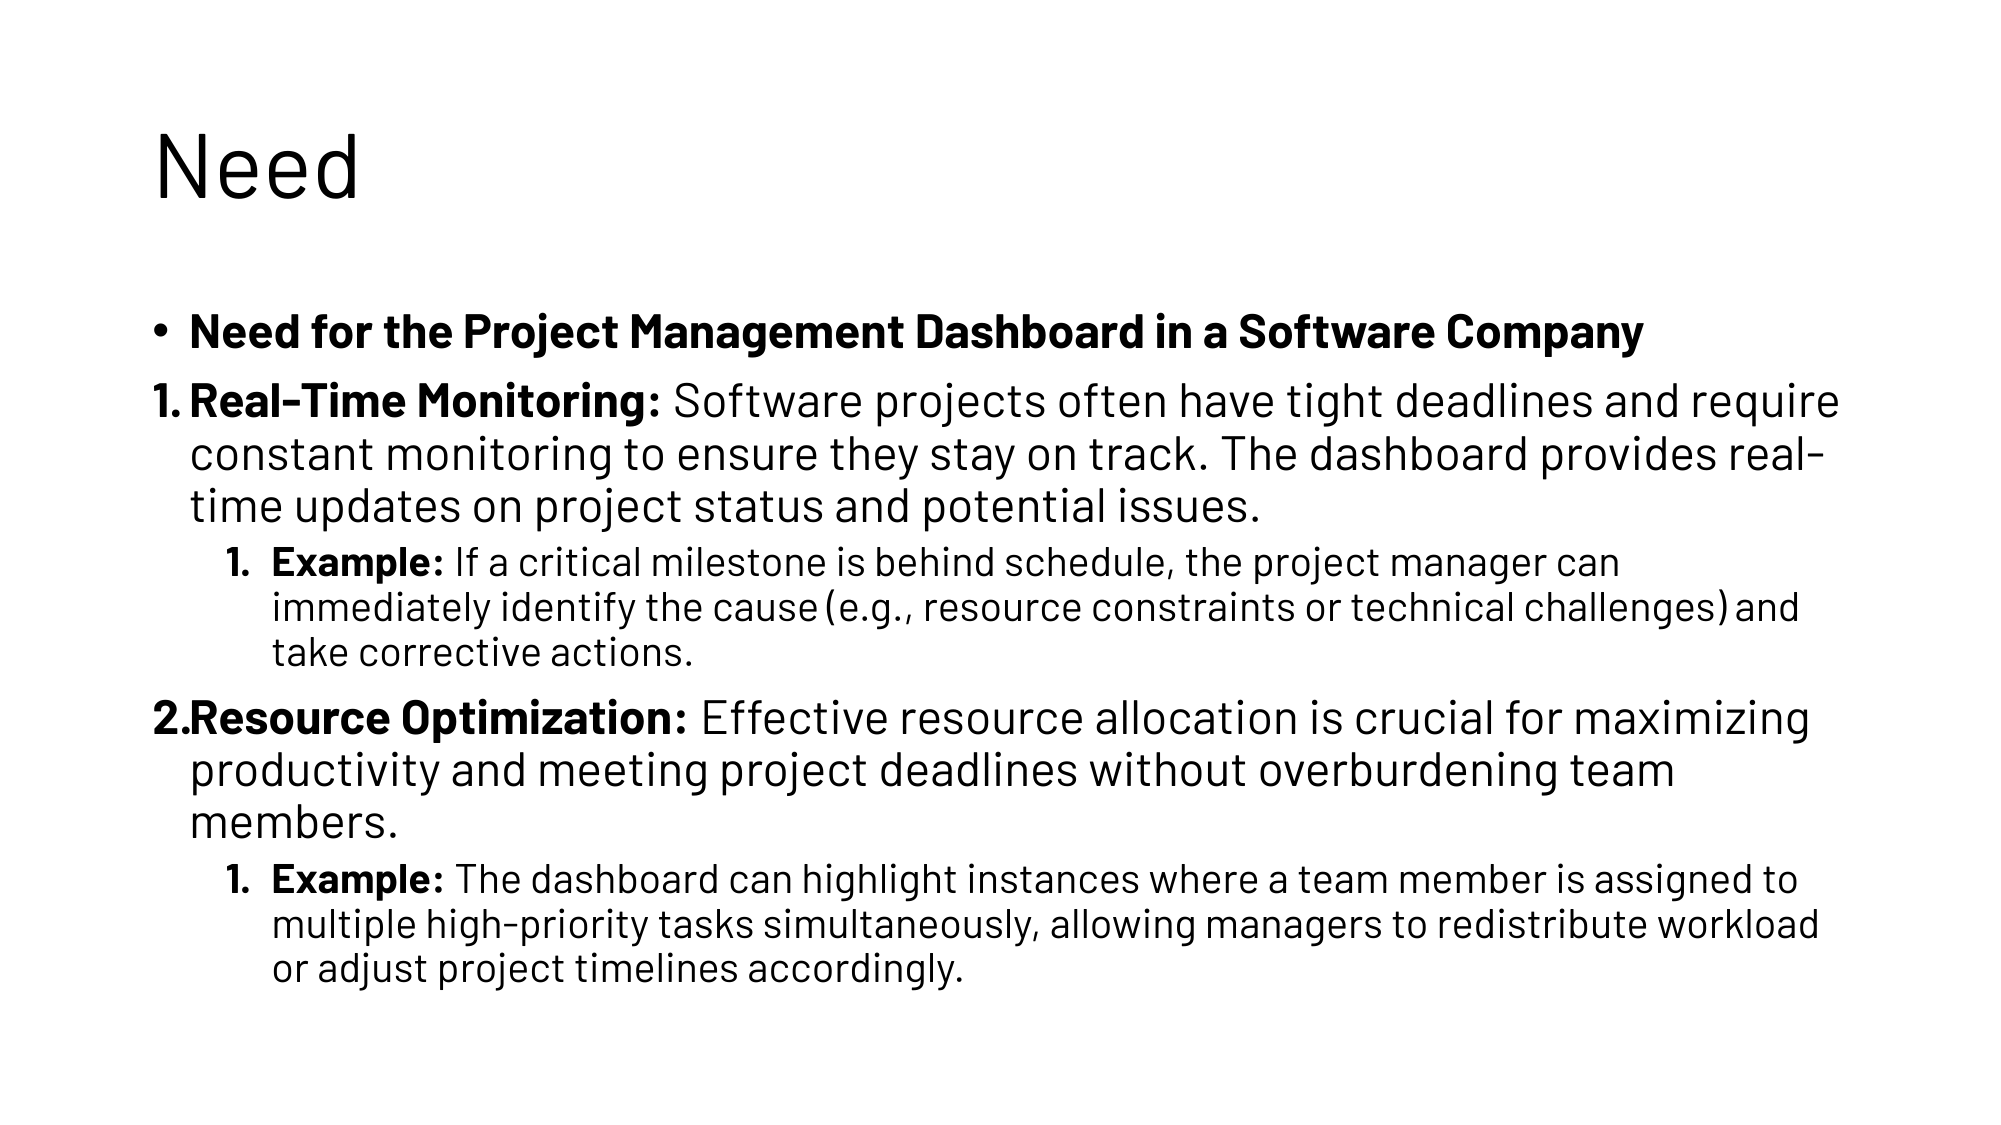

# Need
Need for the Project Management Dashboard in a Software Company
Real-Time Monitoring: Software projects often have tight deadlines and require constant monitoring to ensure they stay on track. The dashboard provides real-time updates on project status and potential issues.
Example: If a critical milestone is behind schedule, the project manager can immediately identify the cause (e.g., resource constraints or technical challenges) and take corrective actions.
Resource Optimization: Effective resource allocation is crucial for maximizing productivity and meeting project deadlines without overburdening team members.
Example: The dashboard can highlight instances where a team member is assigned to multiple high-priority tasks simultaneously, allowing managers to redistribute workload or adjust project timelines accordingly.